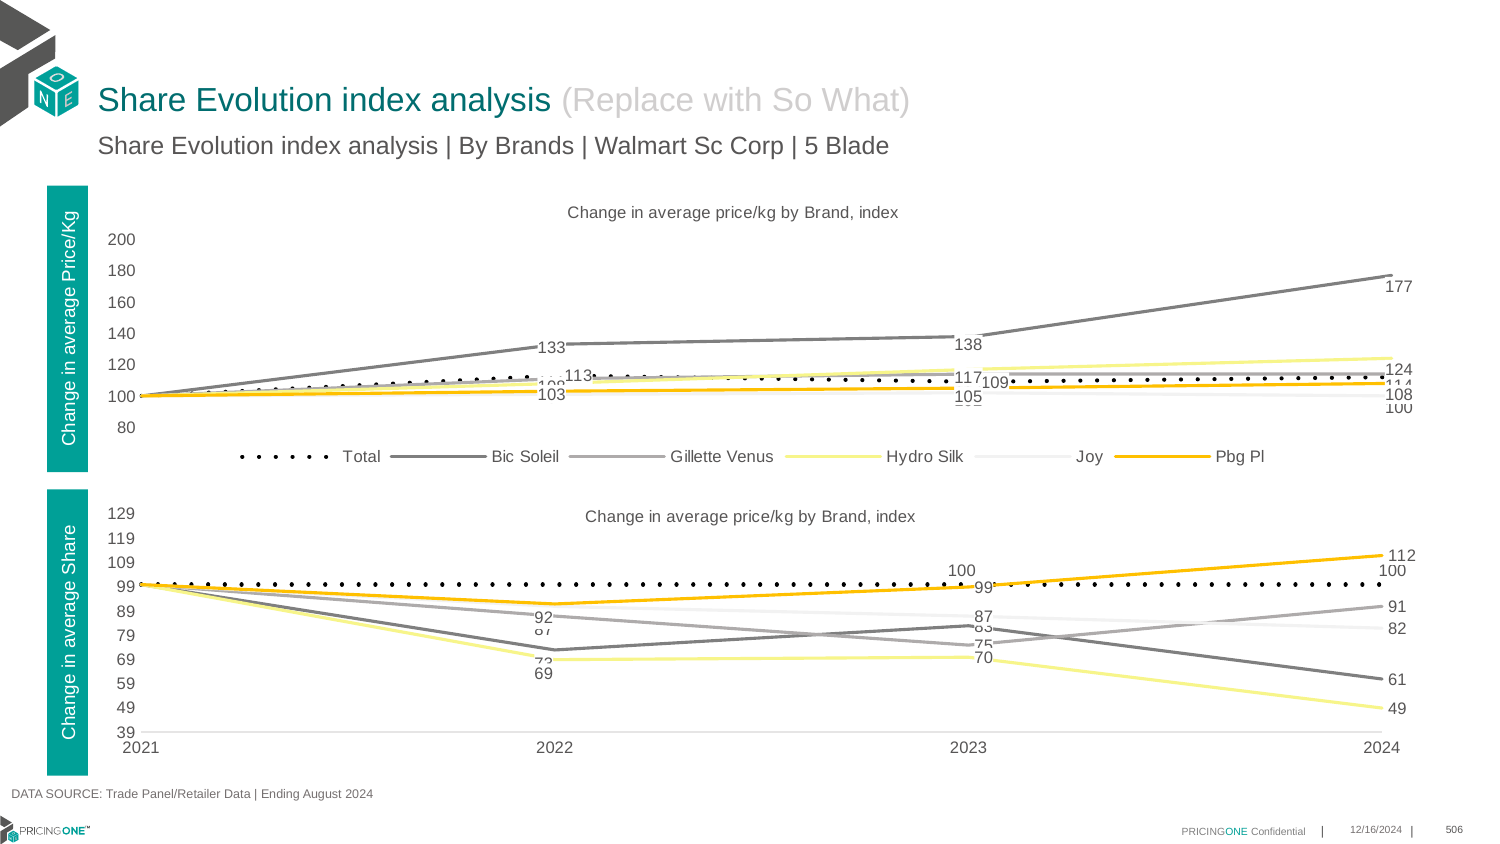

# Share Evolution index analysis (Replace with So What)
Share Evolution index analysis | By Brands | Walmart Sc Corp | 5 Blade

### Chart: Change in average price/kg by Brand, index

| Category | Total | Bic Soleil | Gillette Venus | Hydro Silk | Joy | Pbg Pl |
|---|---|---|---|---|---|---|
| 2021 | 100.0 | 100.0 | 100.0 | 100.0 | 100.0 | 100.0 |
| 2022 | 113.0 | 133.0 | 111.0 | 108.0 | 101.0 | 103.0 |
| 2023 | 109.0 | 138.0 | 114.0 | 117.0 | 102.0 | 105.0 |
| 2024 | 112.0 | 177.0 | 114.0 | 124.0 | 100.0 | 108.0 |
Change in average Price/Kg

### Chart: Change in average price/kg by Brand, index

| Category | Total | Bic Soleil | Gillette Venus | Hydro Silk | Joy | Pbg Pl |
|---|---|---|---|---|---|---|
| 2021 | 100.0 | 100.0 | 100.0 | 100.0 | 100.0 | 100.0 |
| 2022 | 100.0 | 73.0 | 87.0 | 69.0 | 91.0 | 92.0 |
| 2023 | 100.0 | 83.0 | 75.0 | 70.0 | 87.0 | 99.0 |
| 2024 | 100.0 | 61.0 | 91.0 | 49.0 | 82.0 | 112.0 |
Change in average Share
DATA SOURCE: Trade Panel/Retailer Data | Ending August 2024

12/16/2024
506